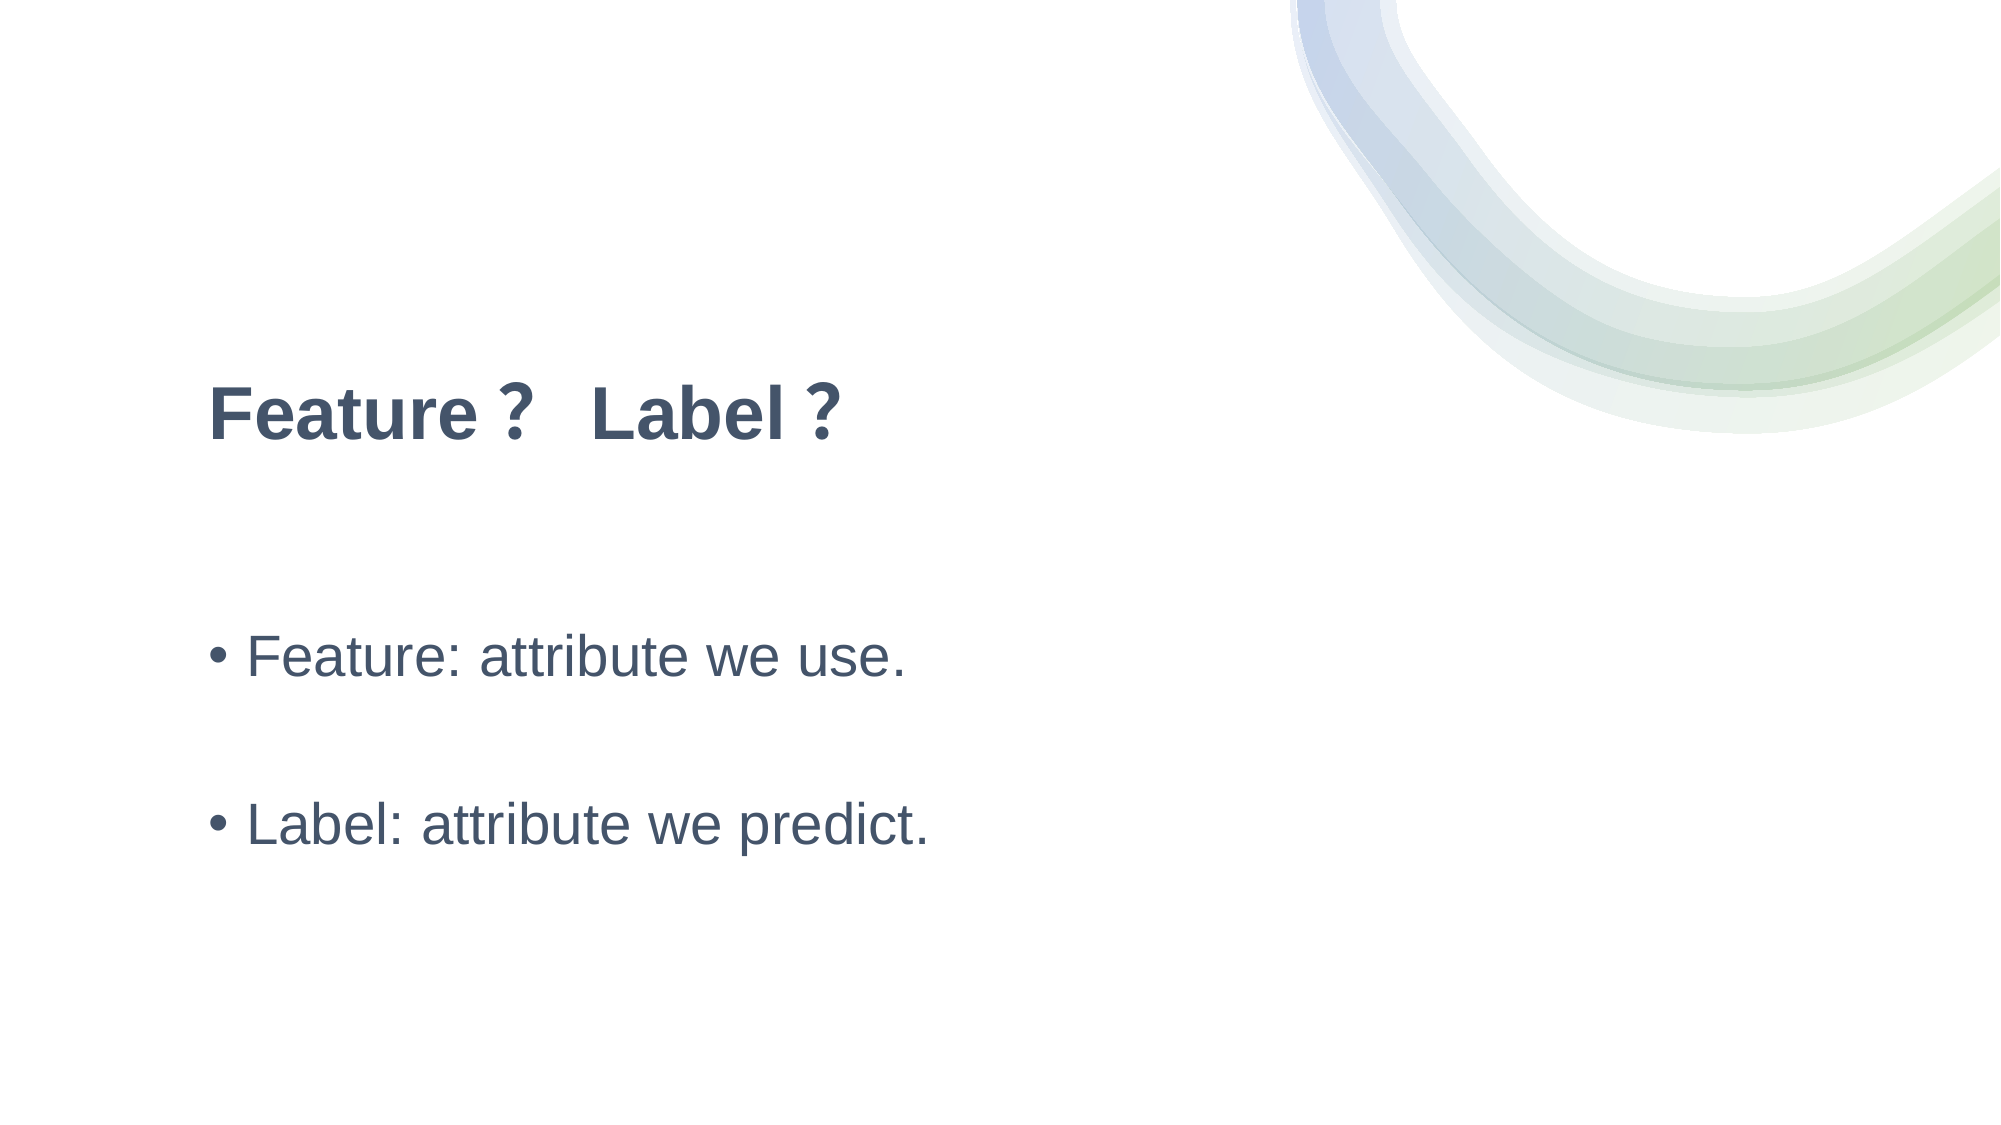

# Feature？Label？
Feature: attribute we use.

Label: attribute we predict.